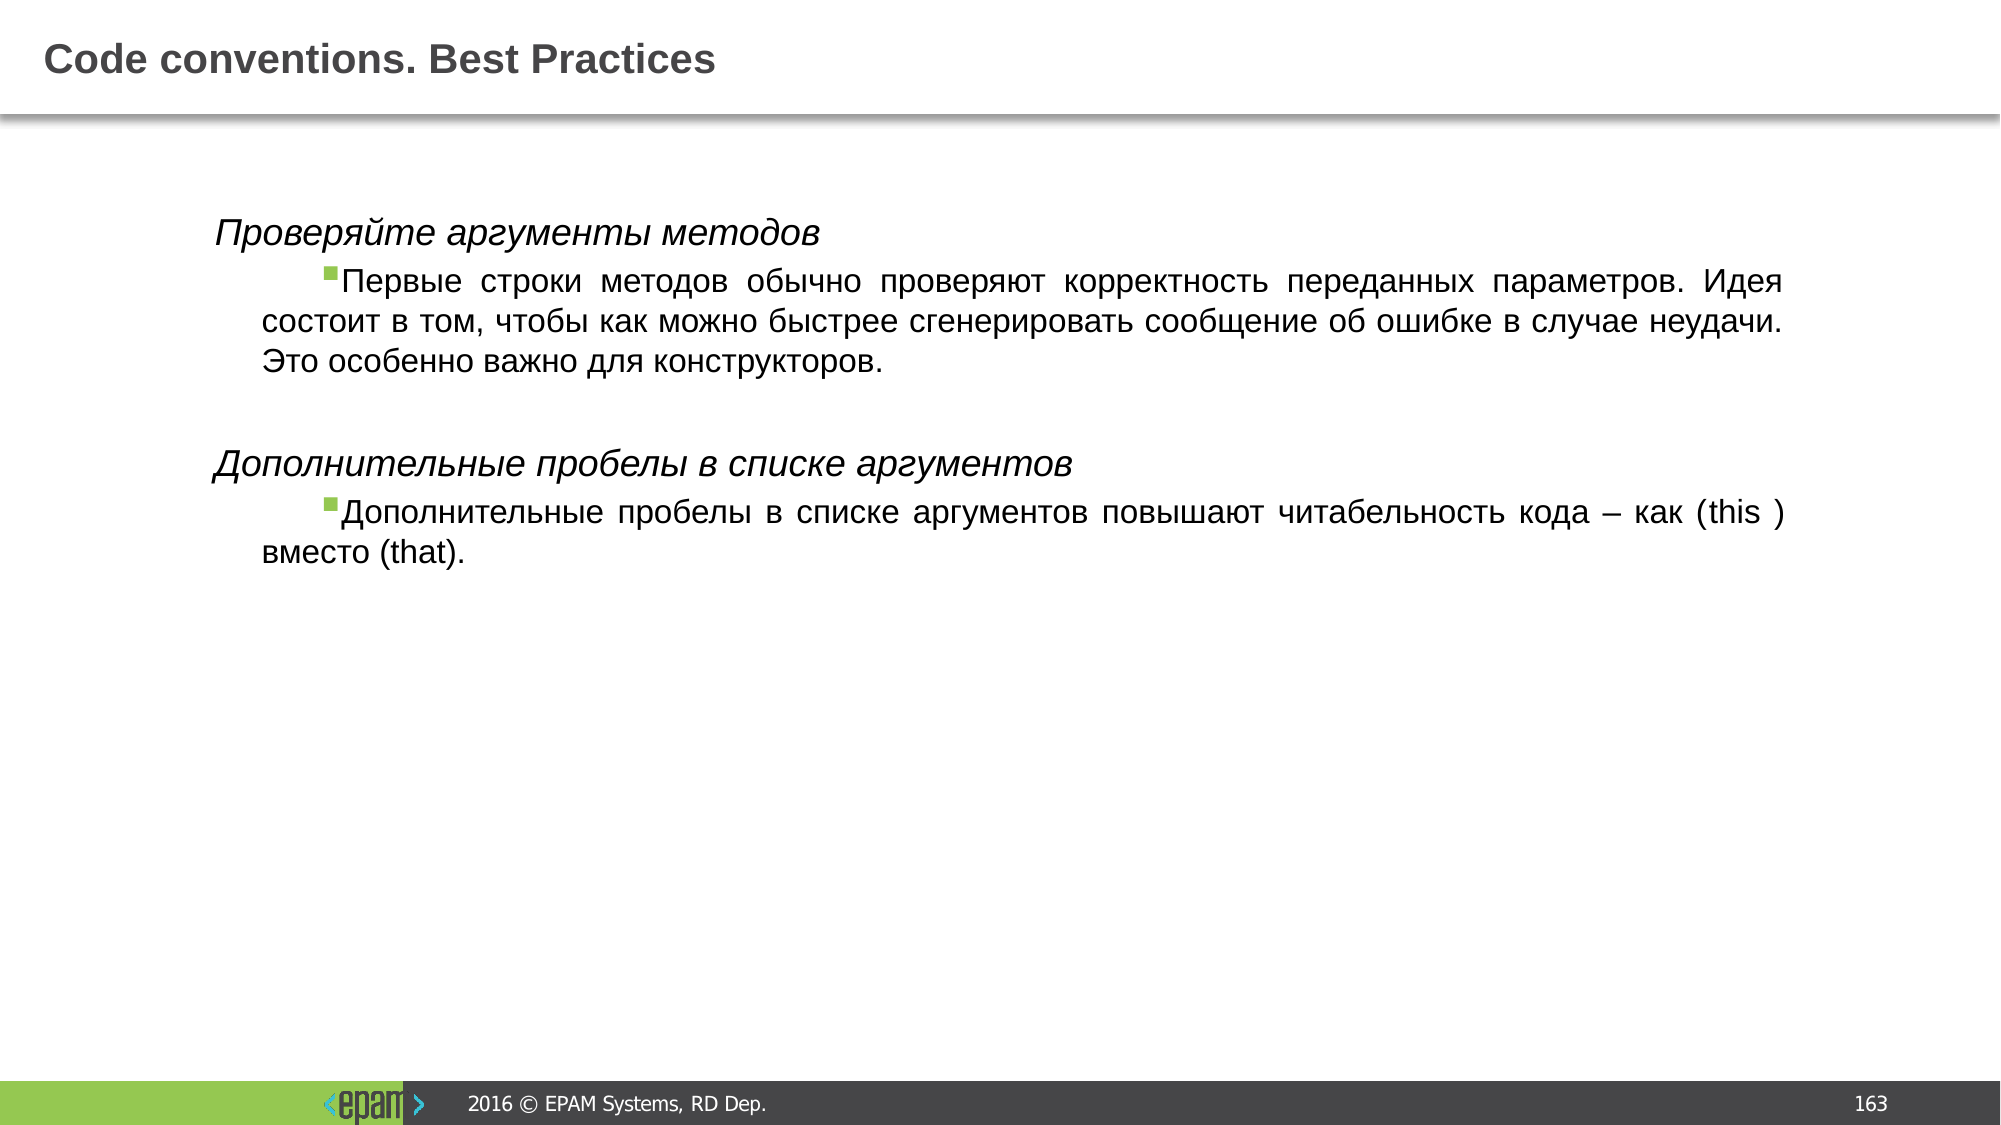

# Code conventions. Best Practices
Проверяйте аргументы методов
Первые строки методов обычно проверяют корректность переданных параметров. Идея состоит в том, чтобы как можно быстрее сгенерировать сообщение об ошибке в случае неудачи. Это особенно важно для конструкторов.

Дополнительные пробелы в списке аргументов
Дополнительные пробелы в списке аргументов повышают читабельность кода – как (this ) вместо (that).

2016 © EPAM Systems, RD Dep.
163